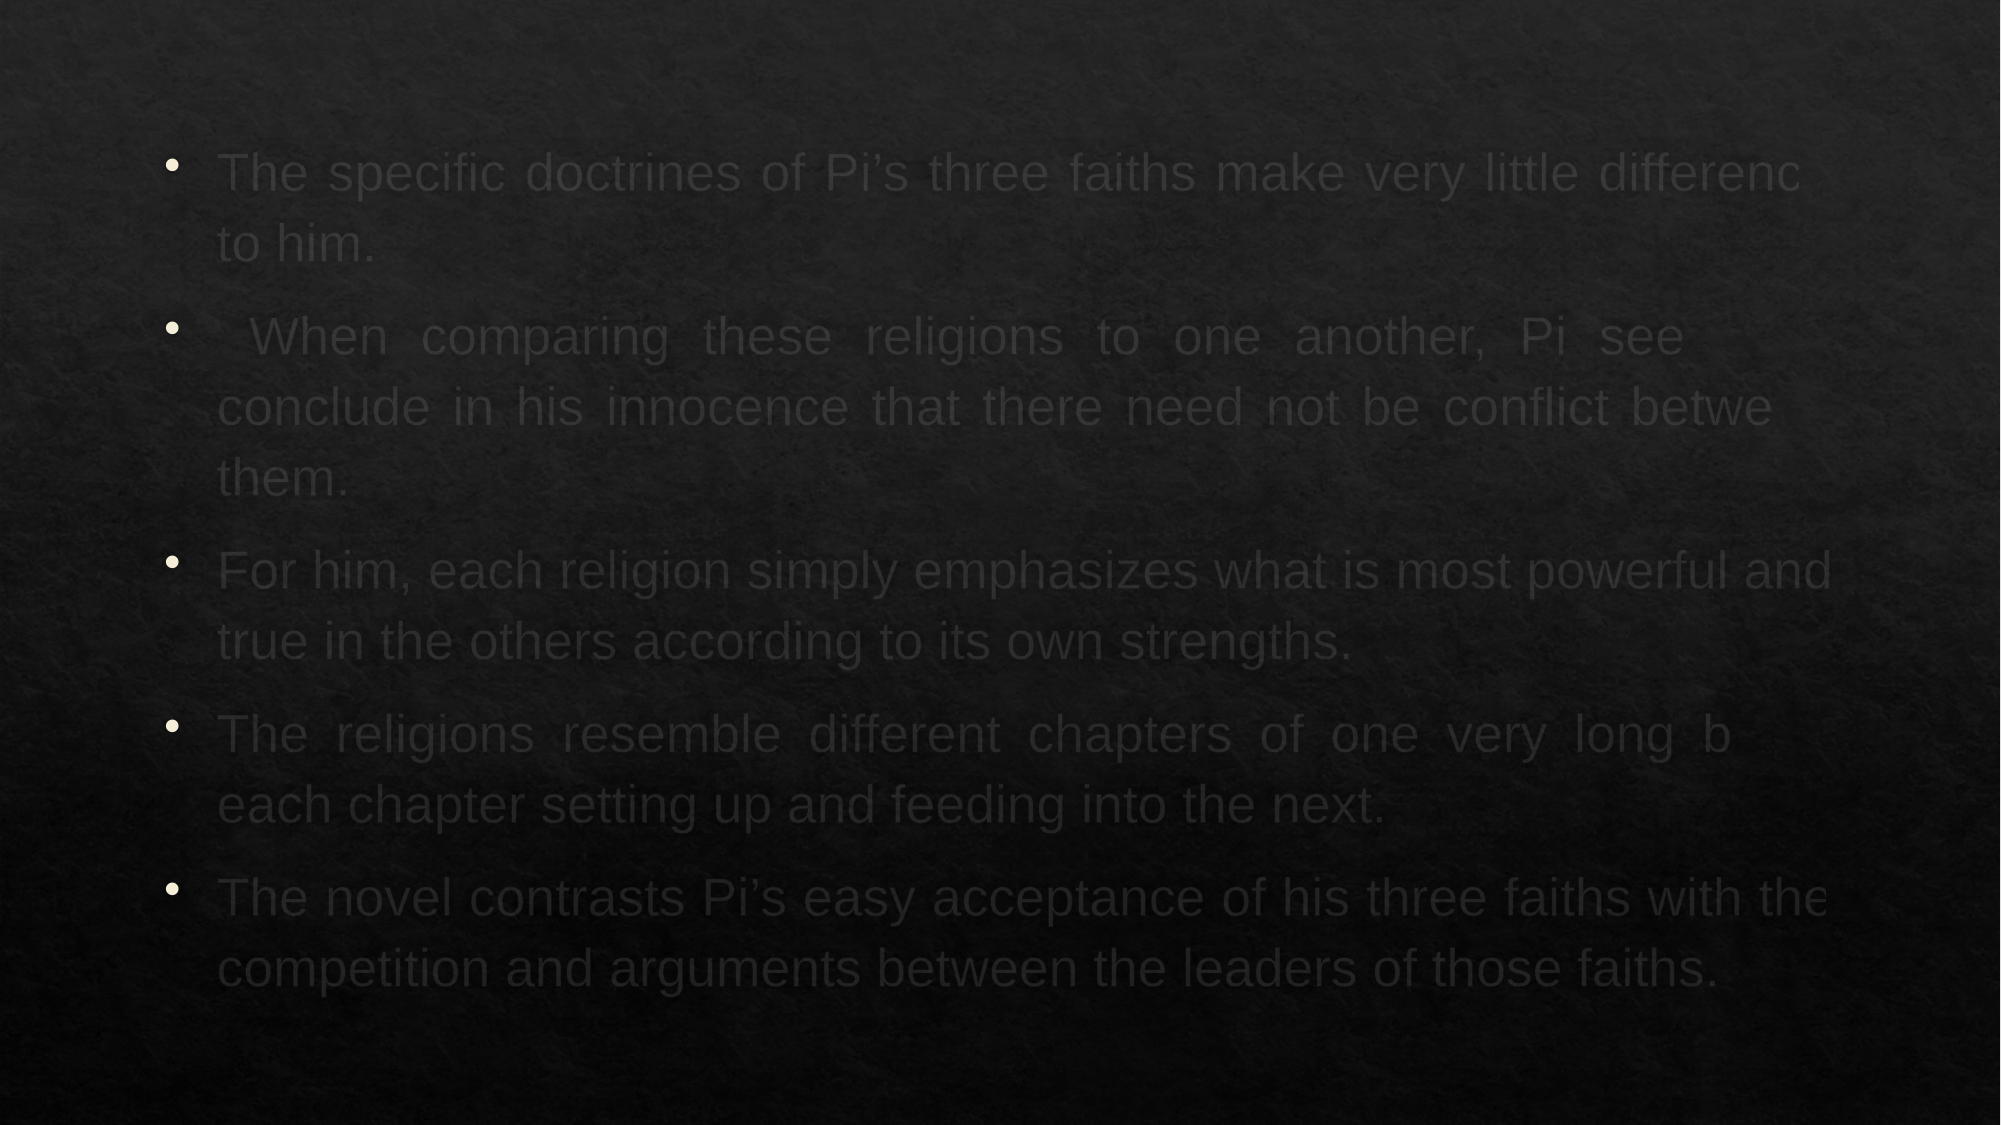

The specific doctrines of Pi’s three faiths make very little difference to him.
 When comparing these religions to one another, Pi seems to conclude in his innocence that there need not be conflict between them.
For him, each religion simply emphasizes what is most powerful and true in the others according to its own strengths.
The religions resemble different chapters of one very long book, each chapter setting up and feeding into the next.
The novel contrasts Pi’s easy acceptance of his three faiths with the competition and arguments between the leaders of those faiths.